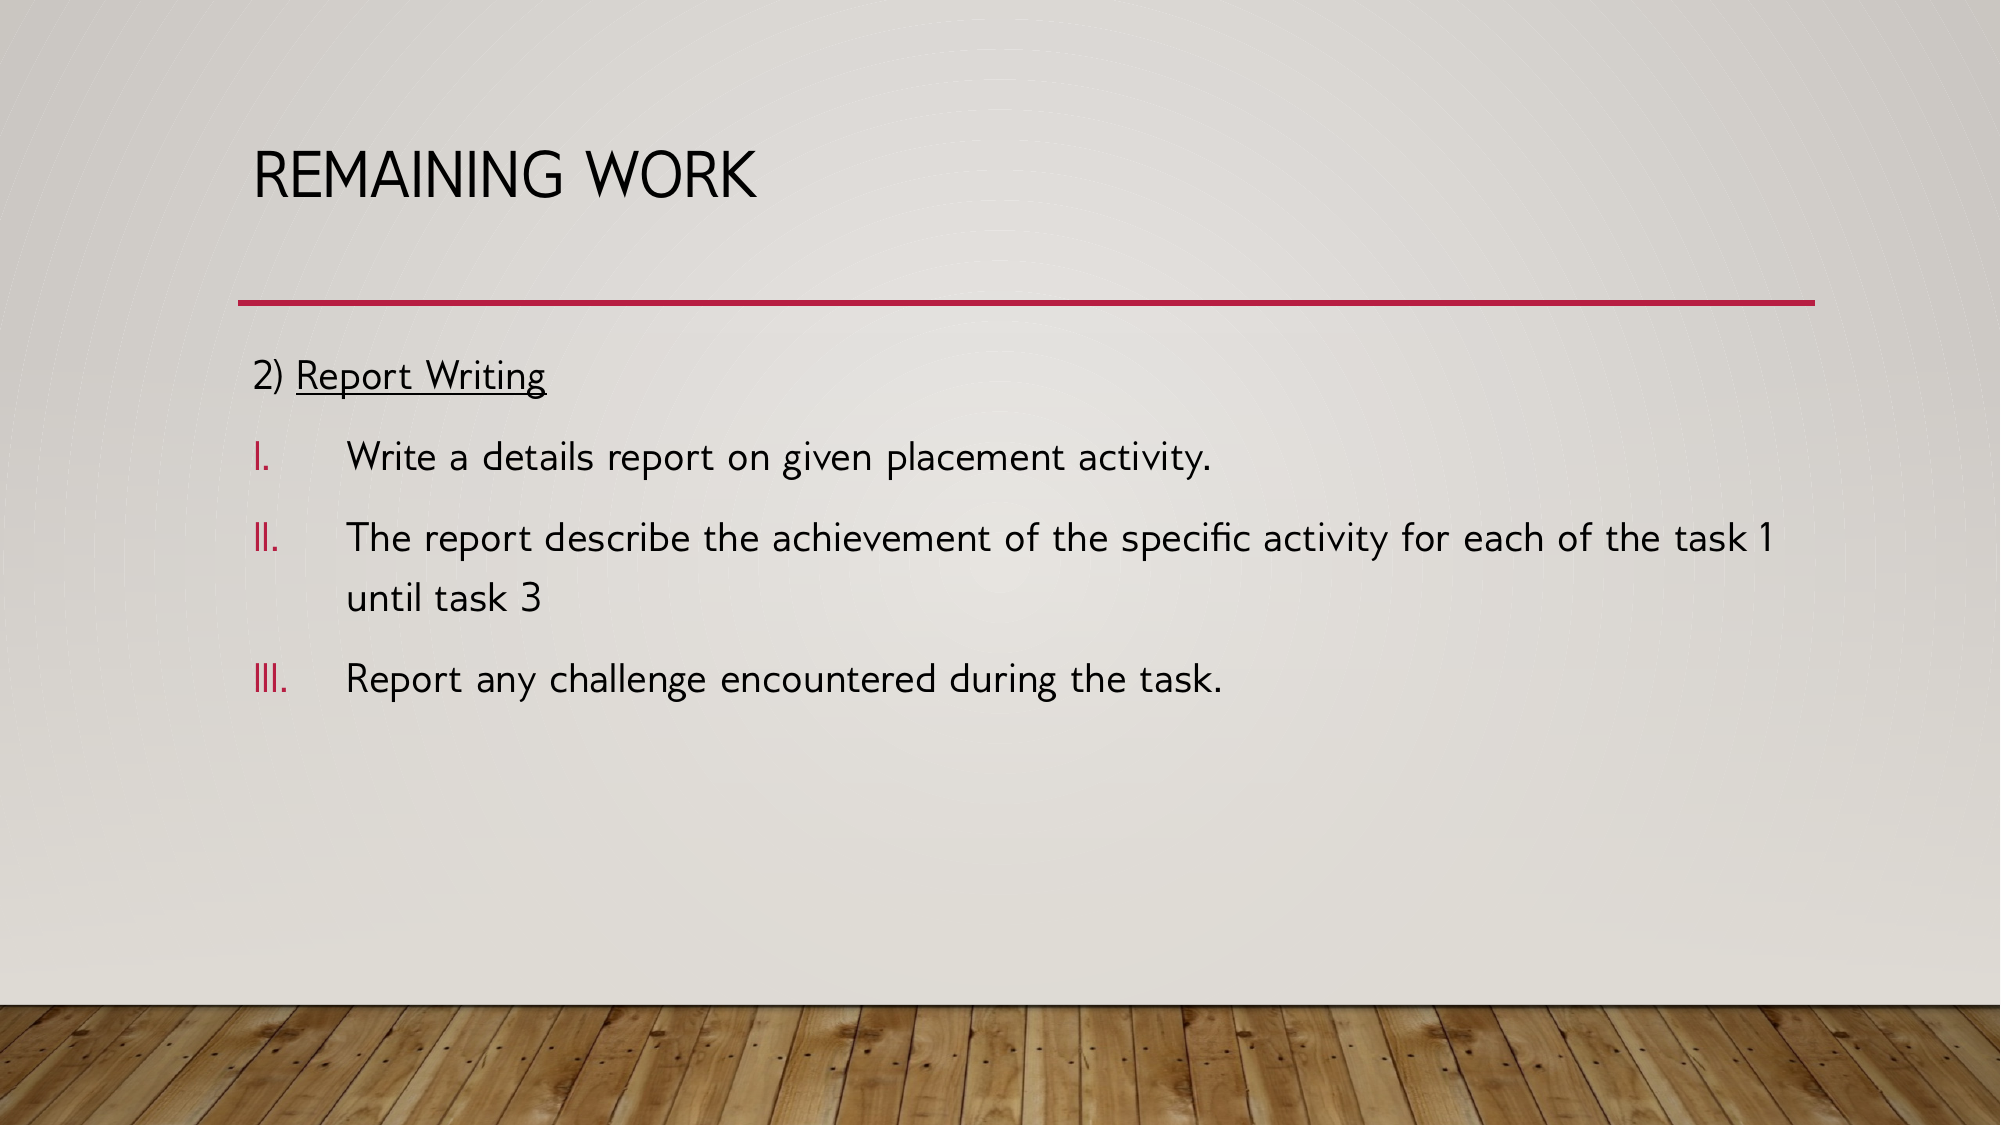

# Remaining work
2) Report Writing
Write a details report on given placement activity.
The report describe the achievement of the specific activity for each of the task 1 until task 3
Report any challenge encountered during the task.